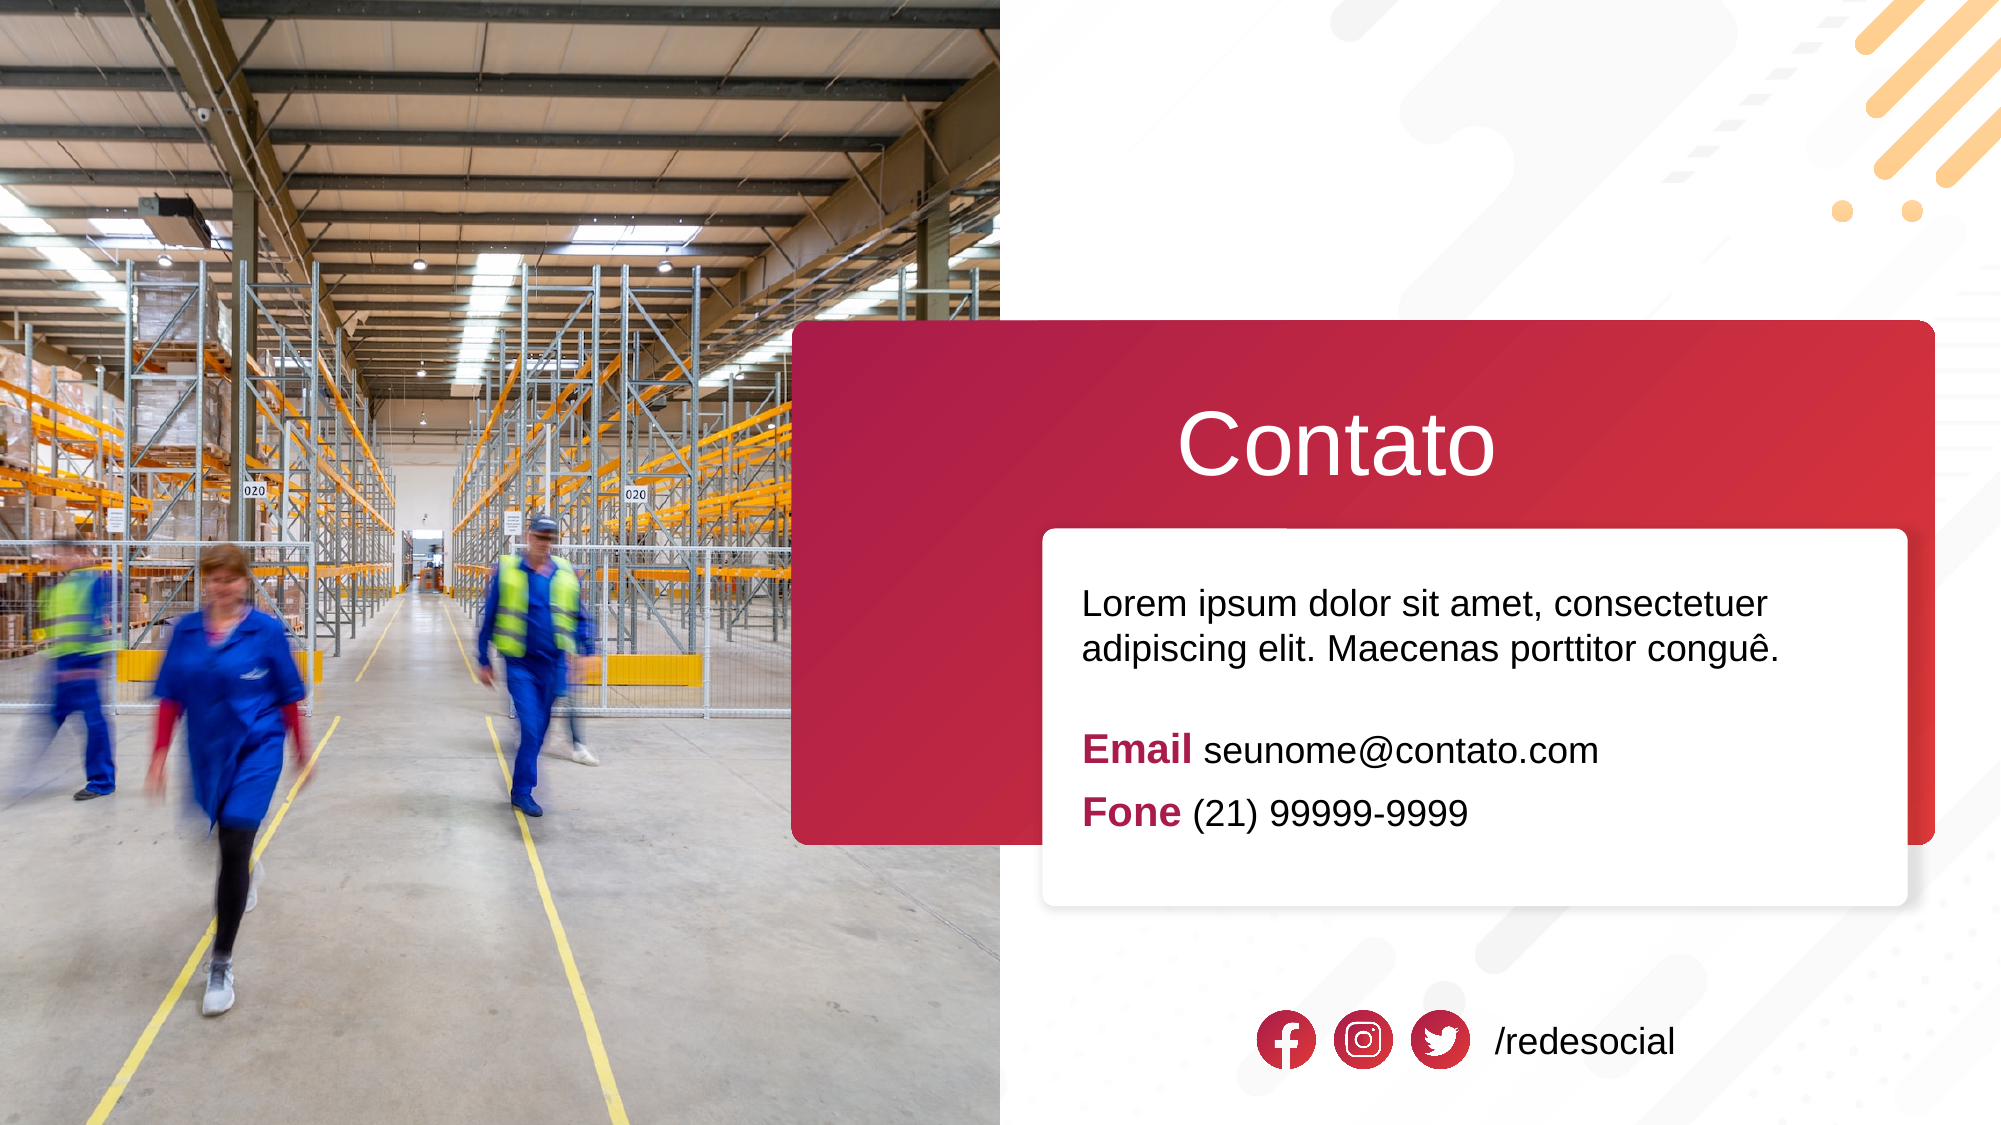

# Contato

Lorem ipsum dolor sit amet, consectetuer adipiscing elit. Maecenas porttitor conguê.
Email seunome@contato.com
Fone (21) 99999-9999
/redesocial